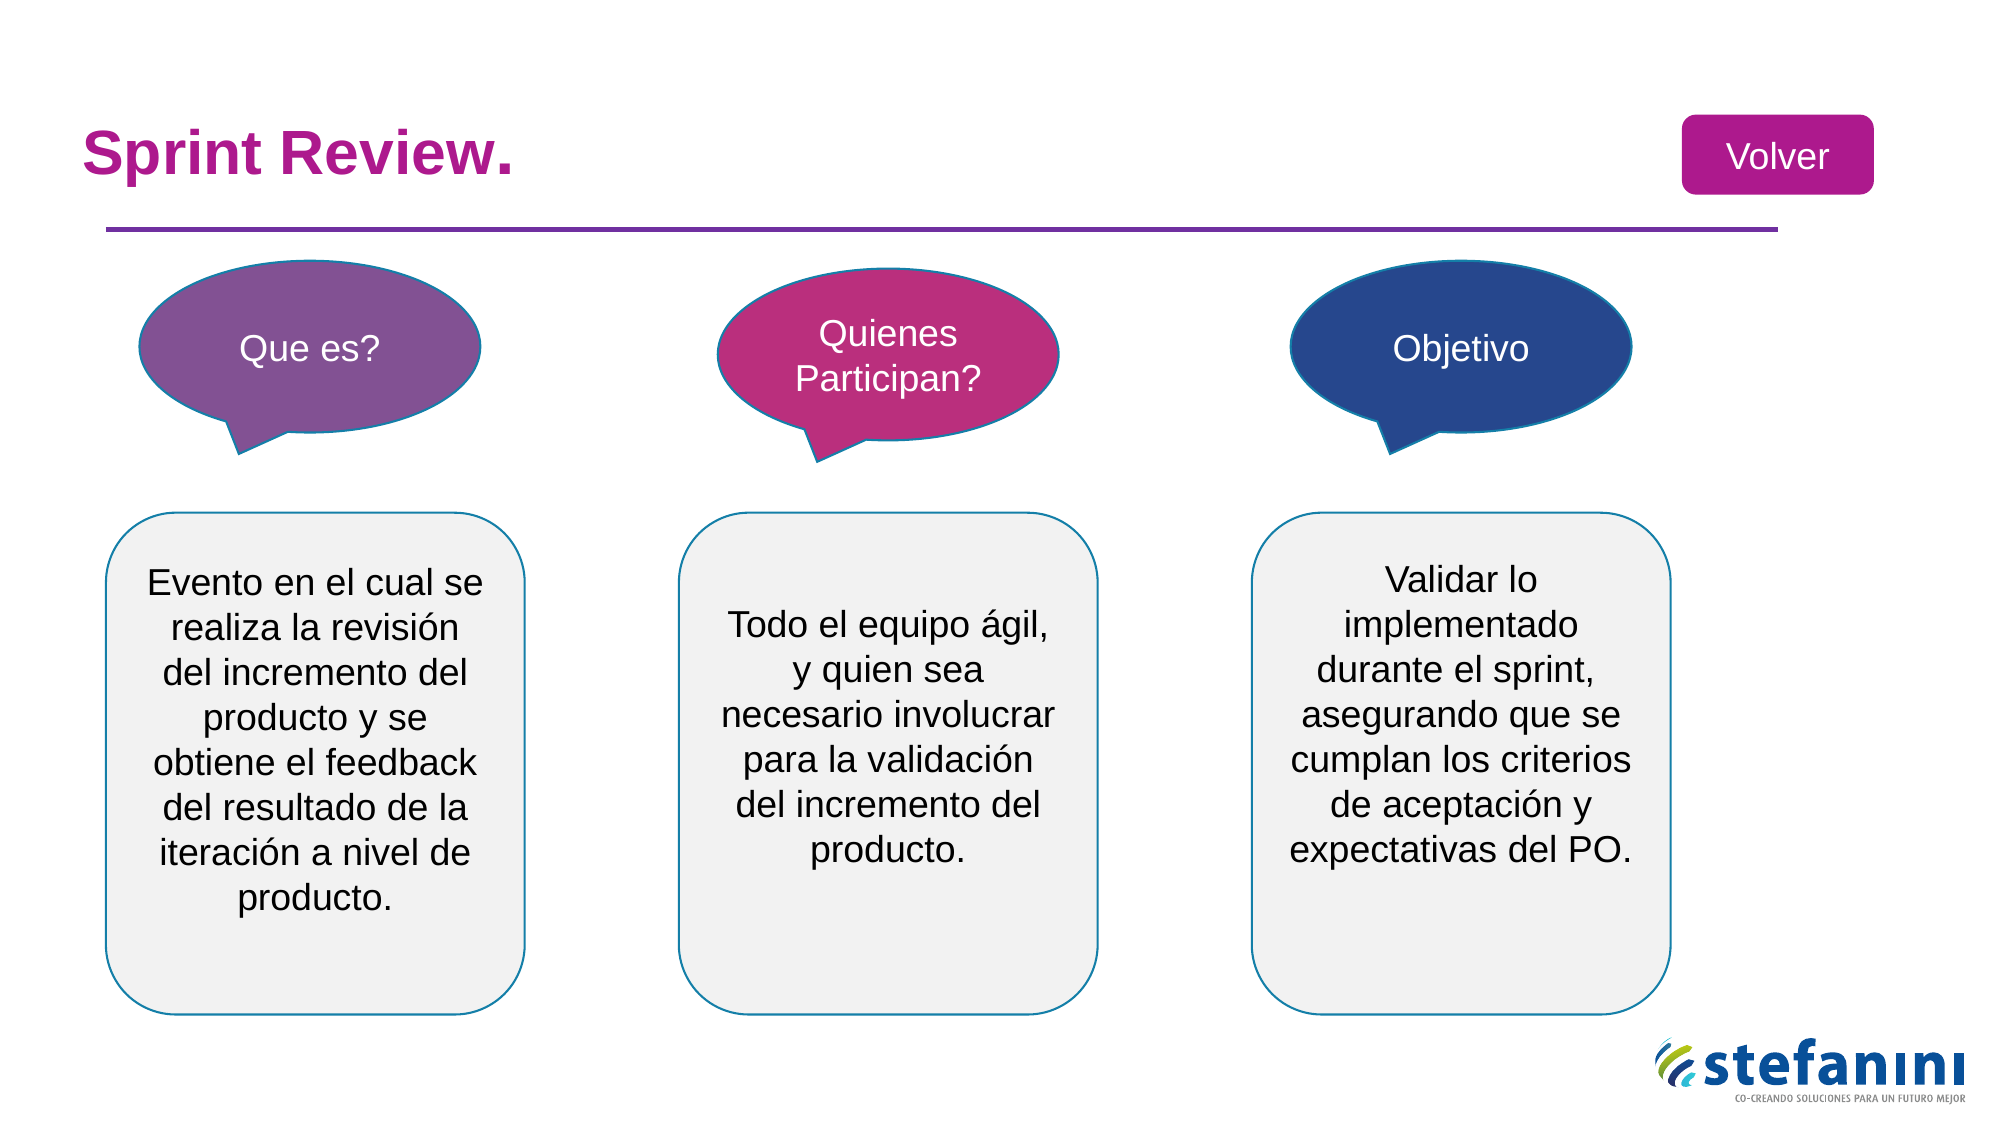

#
Sprint Review.
Volver
Que es?
Objetivo
Quienes Participan?
Evento en el cual se realiza la revisión del incremento del producto y se obtiene el feedback del resultado de la iteración a nivel de producto.

Todo el equipo ágil, y quien sea necesario involucrar para la validación del incremento del producto.

Validar lo implementado durante el sprint,  asegurando que se cumplan los criterios de aceptación y expectativas del PO.